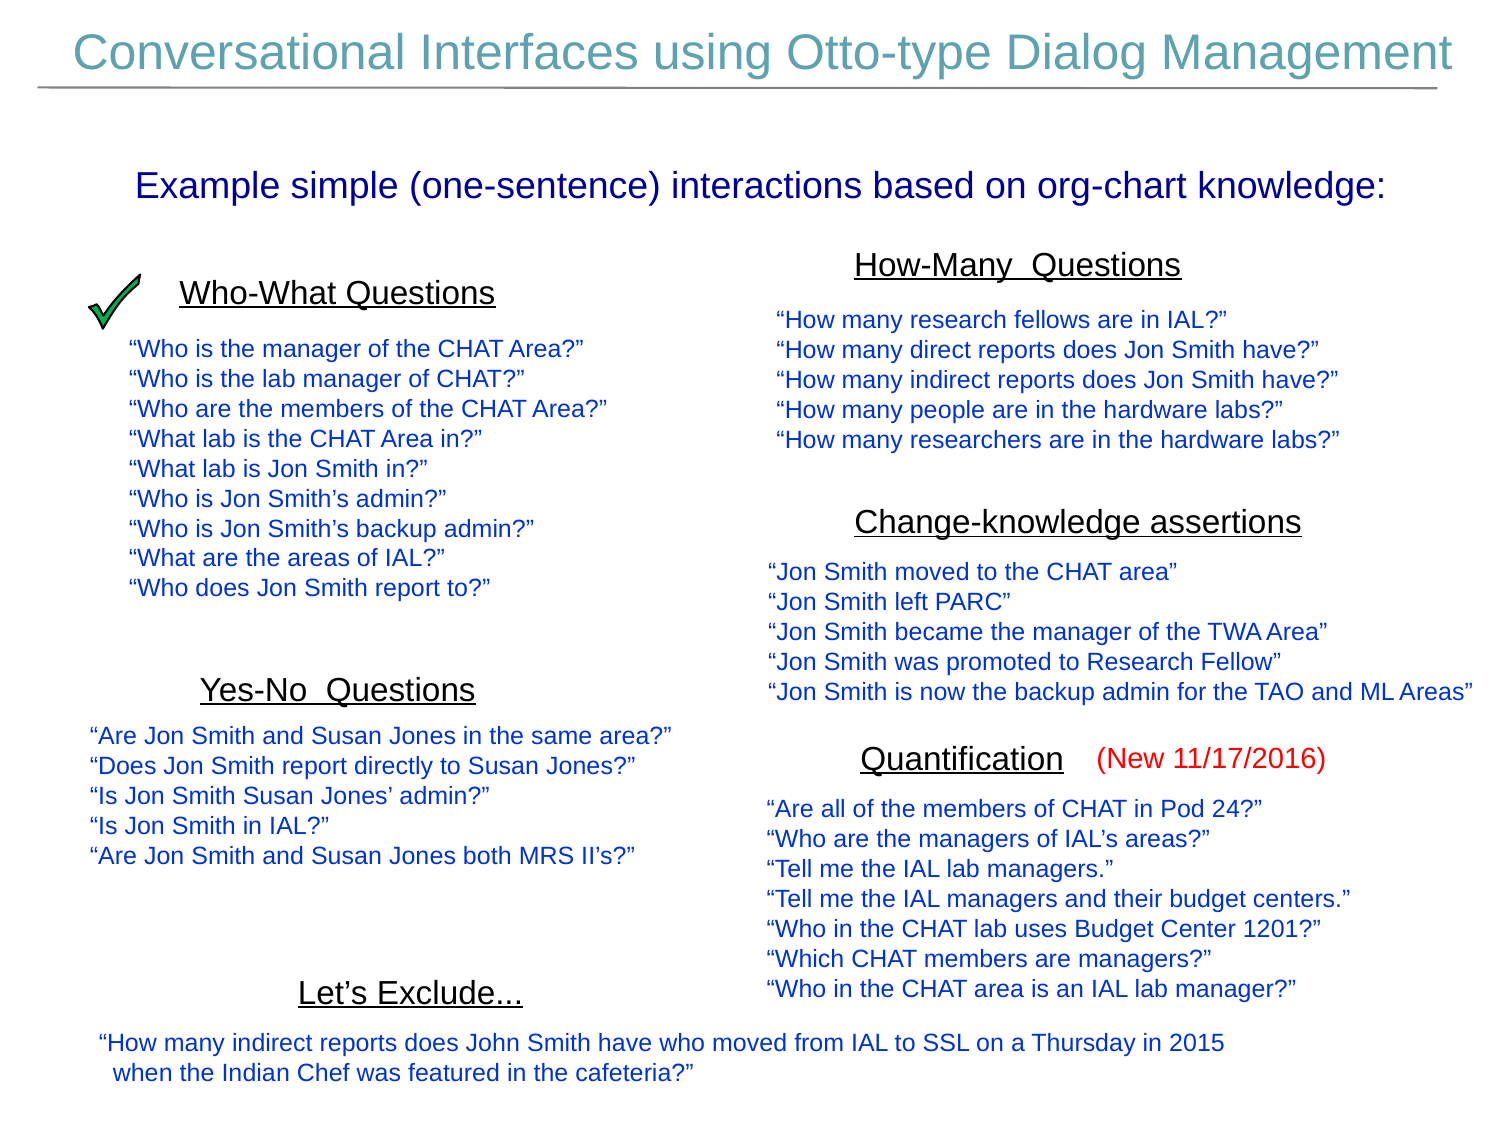

Conversational Interfaces using Otto-type Dialog Management

Example simple (one-sentence) interactions based on org-chart knowledge:
How-Many  Questions
Who-What Questions

“How many research fellows are in IAL?”
“How many direct reports does Jon Smith have?”
“How many indirect reports does Jon Smith have?”
“How many people are in the hardware labs?”
“How many researchers are in the hardware labs?”

“Who is the manager of the CHAT Area?”
“Who is the lab manager of CHAT?”
“Who are the members of the CHAT Area?”
“What lab is the CHAT Area in?”
“What lab is Jon Smith in?”
“Who is Jon Smith’s admin?”
“Who is Jon Smith’s backup admin?”
“What are the areas of IAL?”
“Who does Jon Smith report to?”
Change-knowledge assertions
“Jon Smith moved to the CHAT area”
“Jon Smith left PARC”
“Jon Smith became the manager of the TWA Area”
“Jon Smith was promoted to Research Fellow”
“Jon Smith is now the backup admin for the TAO and ML Areas”
Yes-No  Questions
“Are Jon Smith and Susan Jones in the same area?”
“Does Jon Smith report directly to Susan Jones?”
“Is Jon Smith Susan Jones’ admin?”
“Is Jon Smith in IAL?”
“Are Jon Smith and Susan Jones both MRS II’s?”
Quantification
(New 11/17/2016)
“Are all of the members of CHAT in Pod 24?”
“Who are the managers of IAL’s areas?”
“Tell me the IAL lab managers.”
“Tell me the IAL managers and their budget centers.”
“Who in the CHAT lab uses Budget Center 1201?”
“Which CHAT members are managers?”
“Who in the CHAT area is an IAL lab manager?”
Let’s Exclude...
“How many indirect reports does John Smith have who moved from IAL to SSL on a Thursday in 2015
  when the Indian Chef was featured in the cafeteria?”